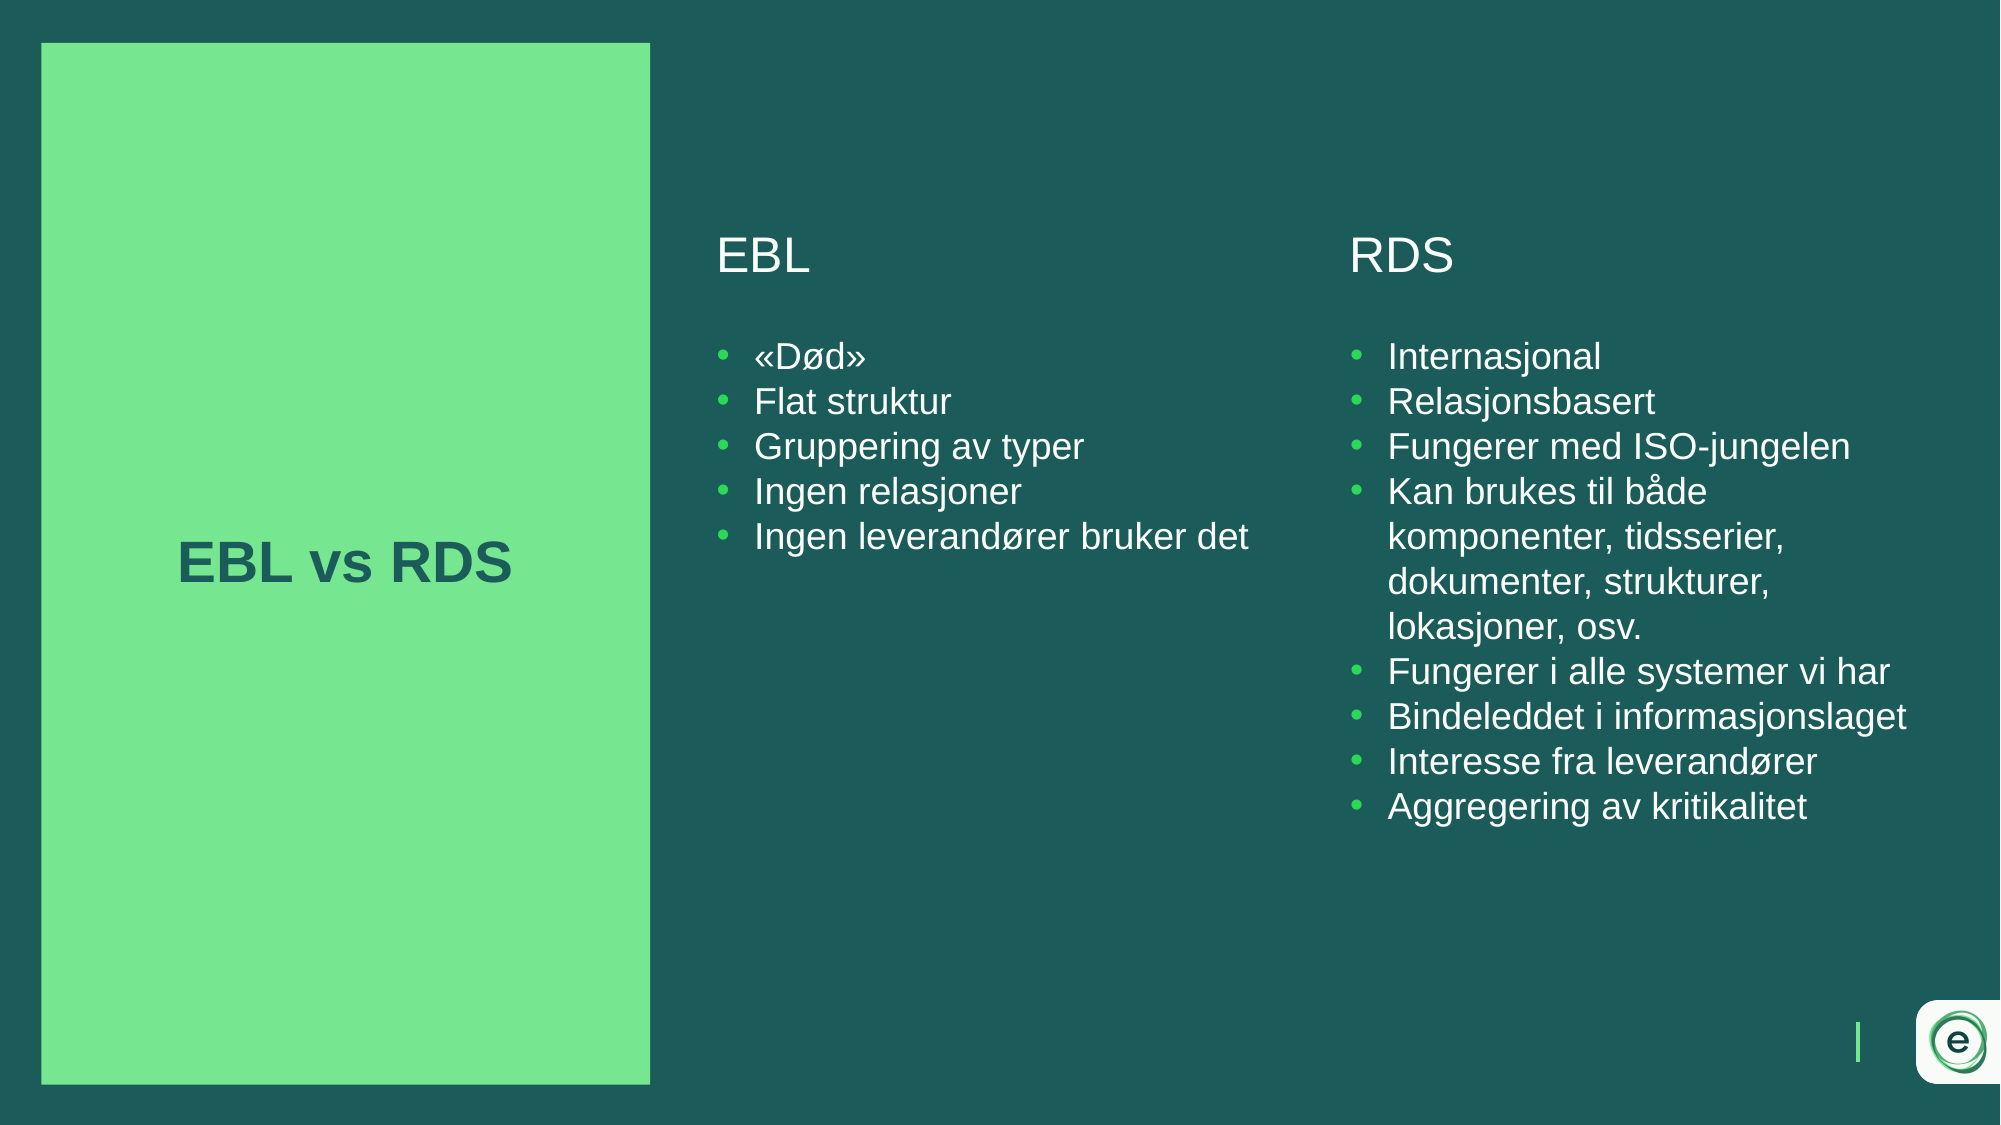

# EBL vs RDS
EBL
RDS
«Død»
Flat struktur
Gruppering av typer
Ingen relasjoner
Ingen leverandører bruker det

Internasjonal
Relasjonsbasert
Fungerer med ISO-jungelen
Kan brukes til både komponenter, tidsserier, dokumenter, strukturer, lokasjoner, osv.
Fungerer i alle systemer vi har
Bindeleddet i informasjonslaget
Interesse fra leverandører
Aggregering av kritikalitet